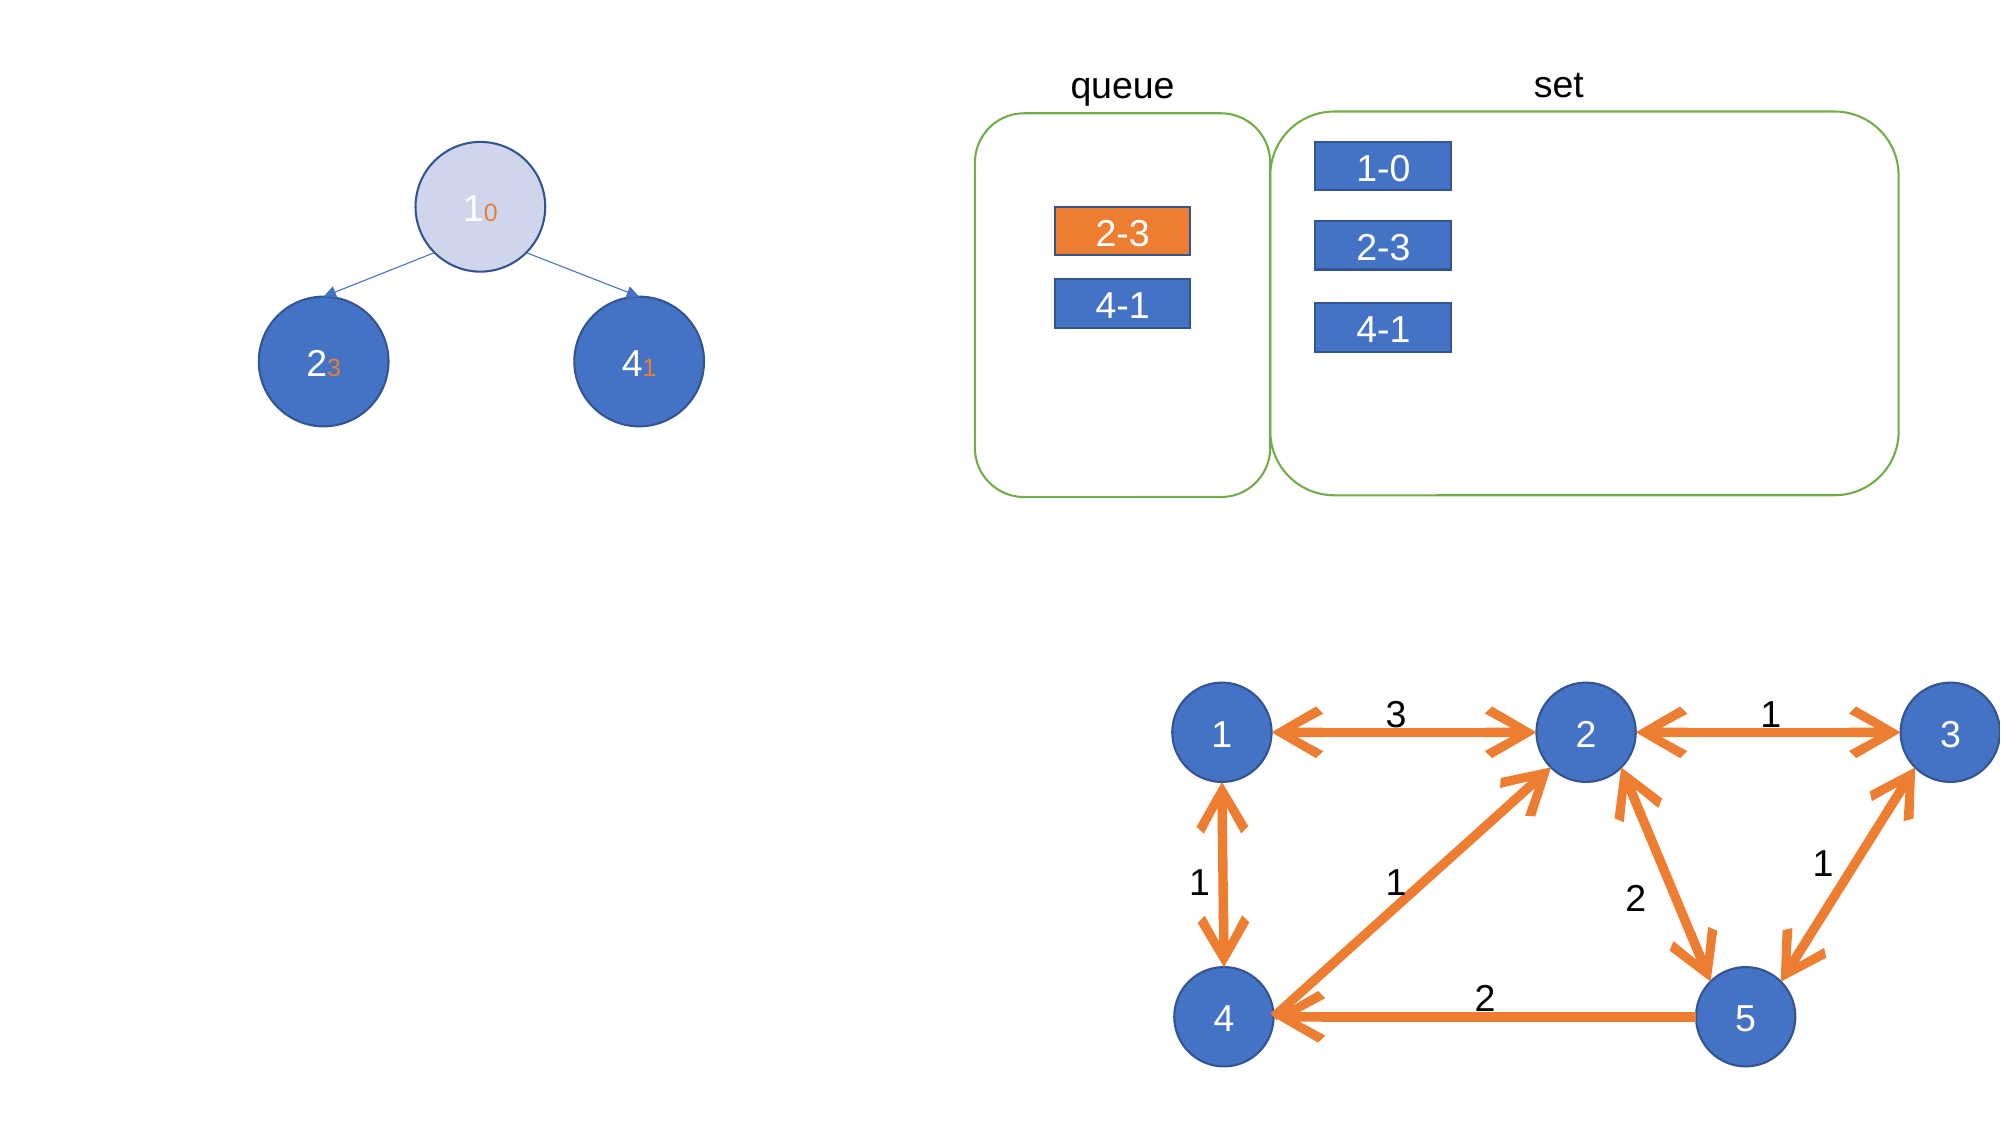

E6636BC20180234D78A0072836F0B9F0E2B9B2071AE6ABA0A3D9863EB1912B0E3B48BB38916B0B0022192B08C846A5EB1009210A91D05BB11BBFC23A787E20D824FD40AD2720A6D7A4BB2A276AF241B76B37E158702046CE28F8519C47B00CB8DEF6299E9E3
set
queue

10
1-0
2-3
2-3
4-1
23
41
4-1
3
2
1
3
1
1
1
1
2
4
2
5